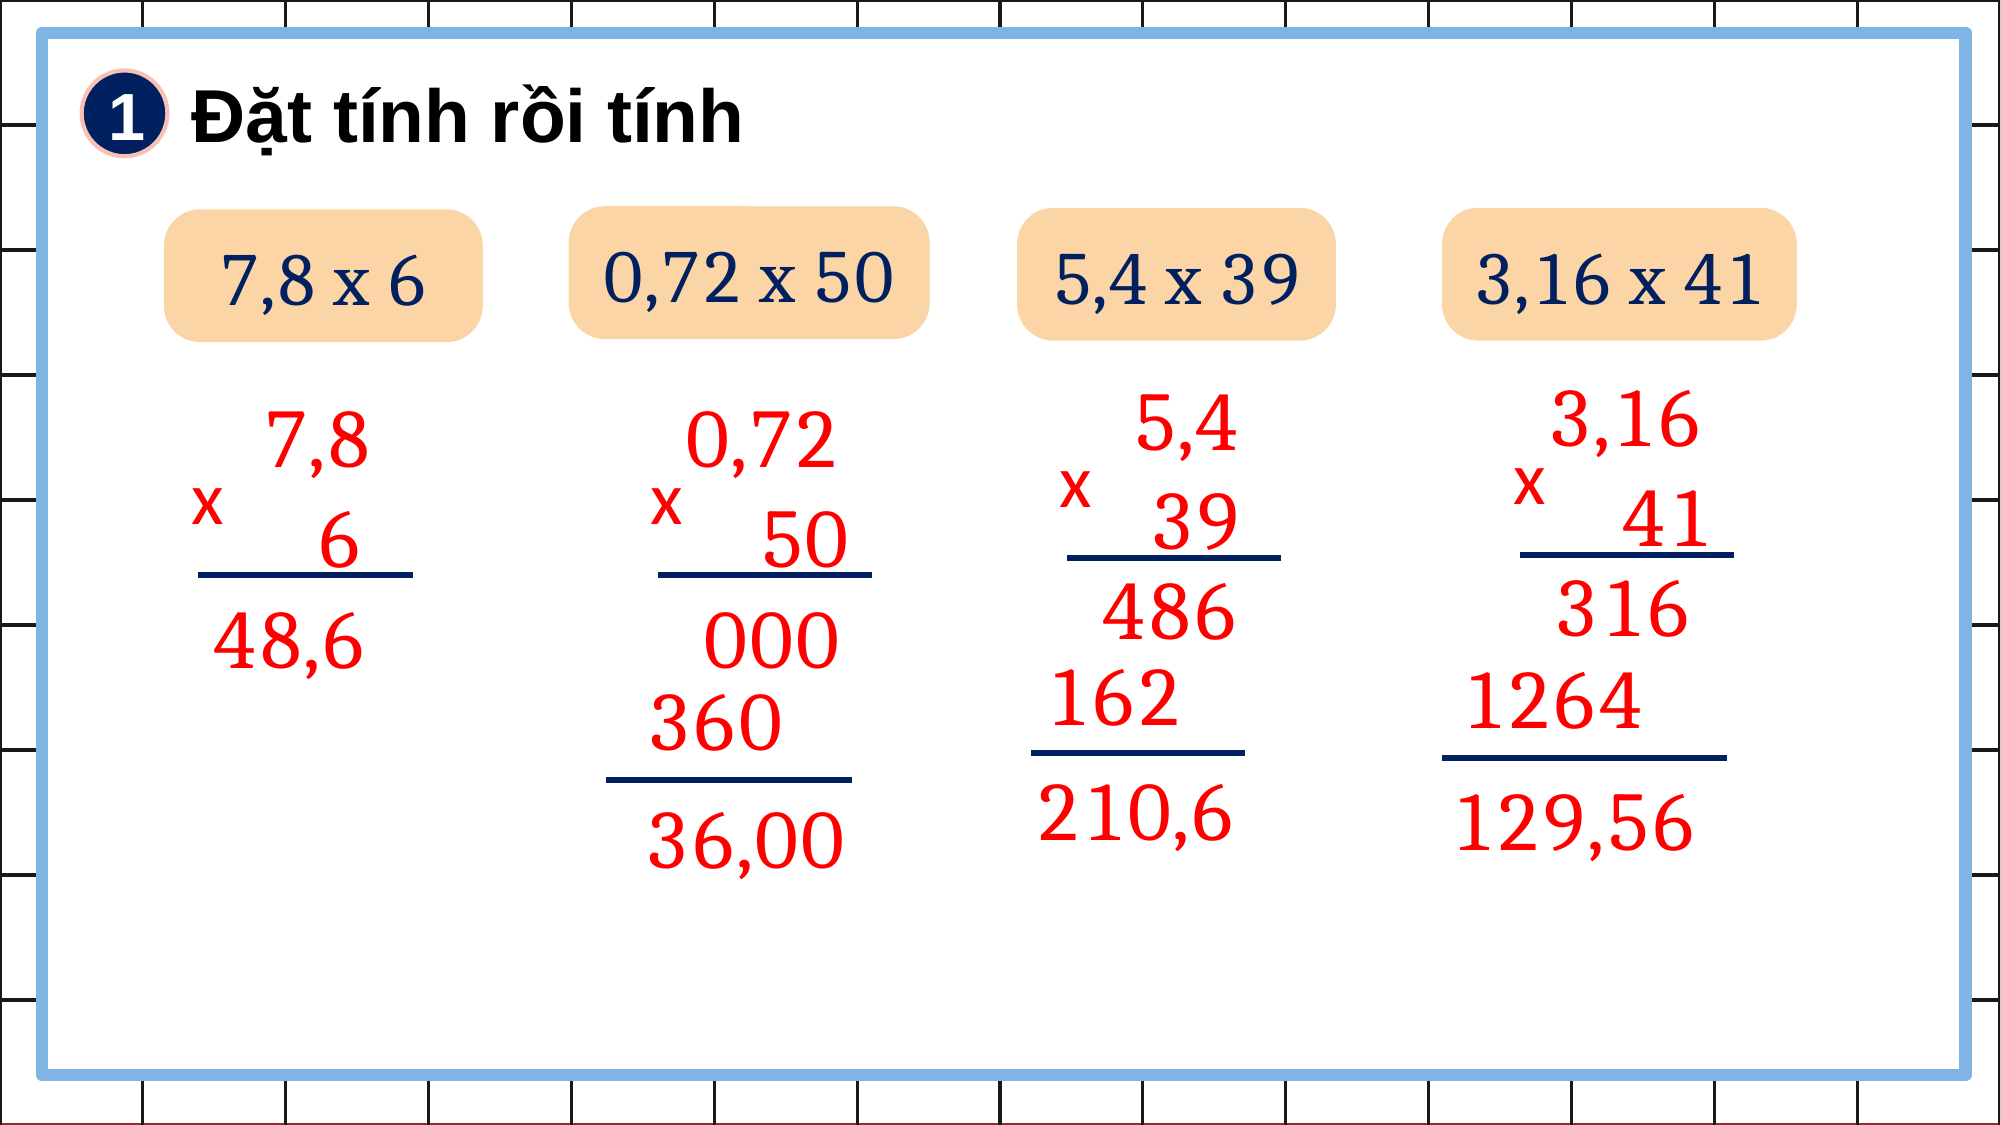

Đặt tính rồi tính
1
0,72 x 50
5,4 x 39
3,16 x 41
7,8 x 6
3,16
    41
x
  5,4
   39
x
  7,8
     6
0,72
    50
x
x
316
486
48,6
000
162
1264
360
210,6
129,56
36,00